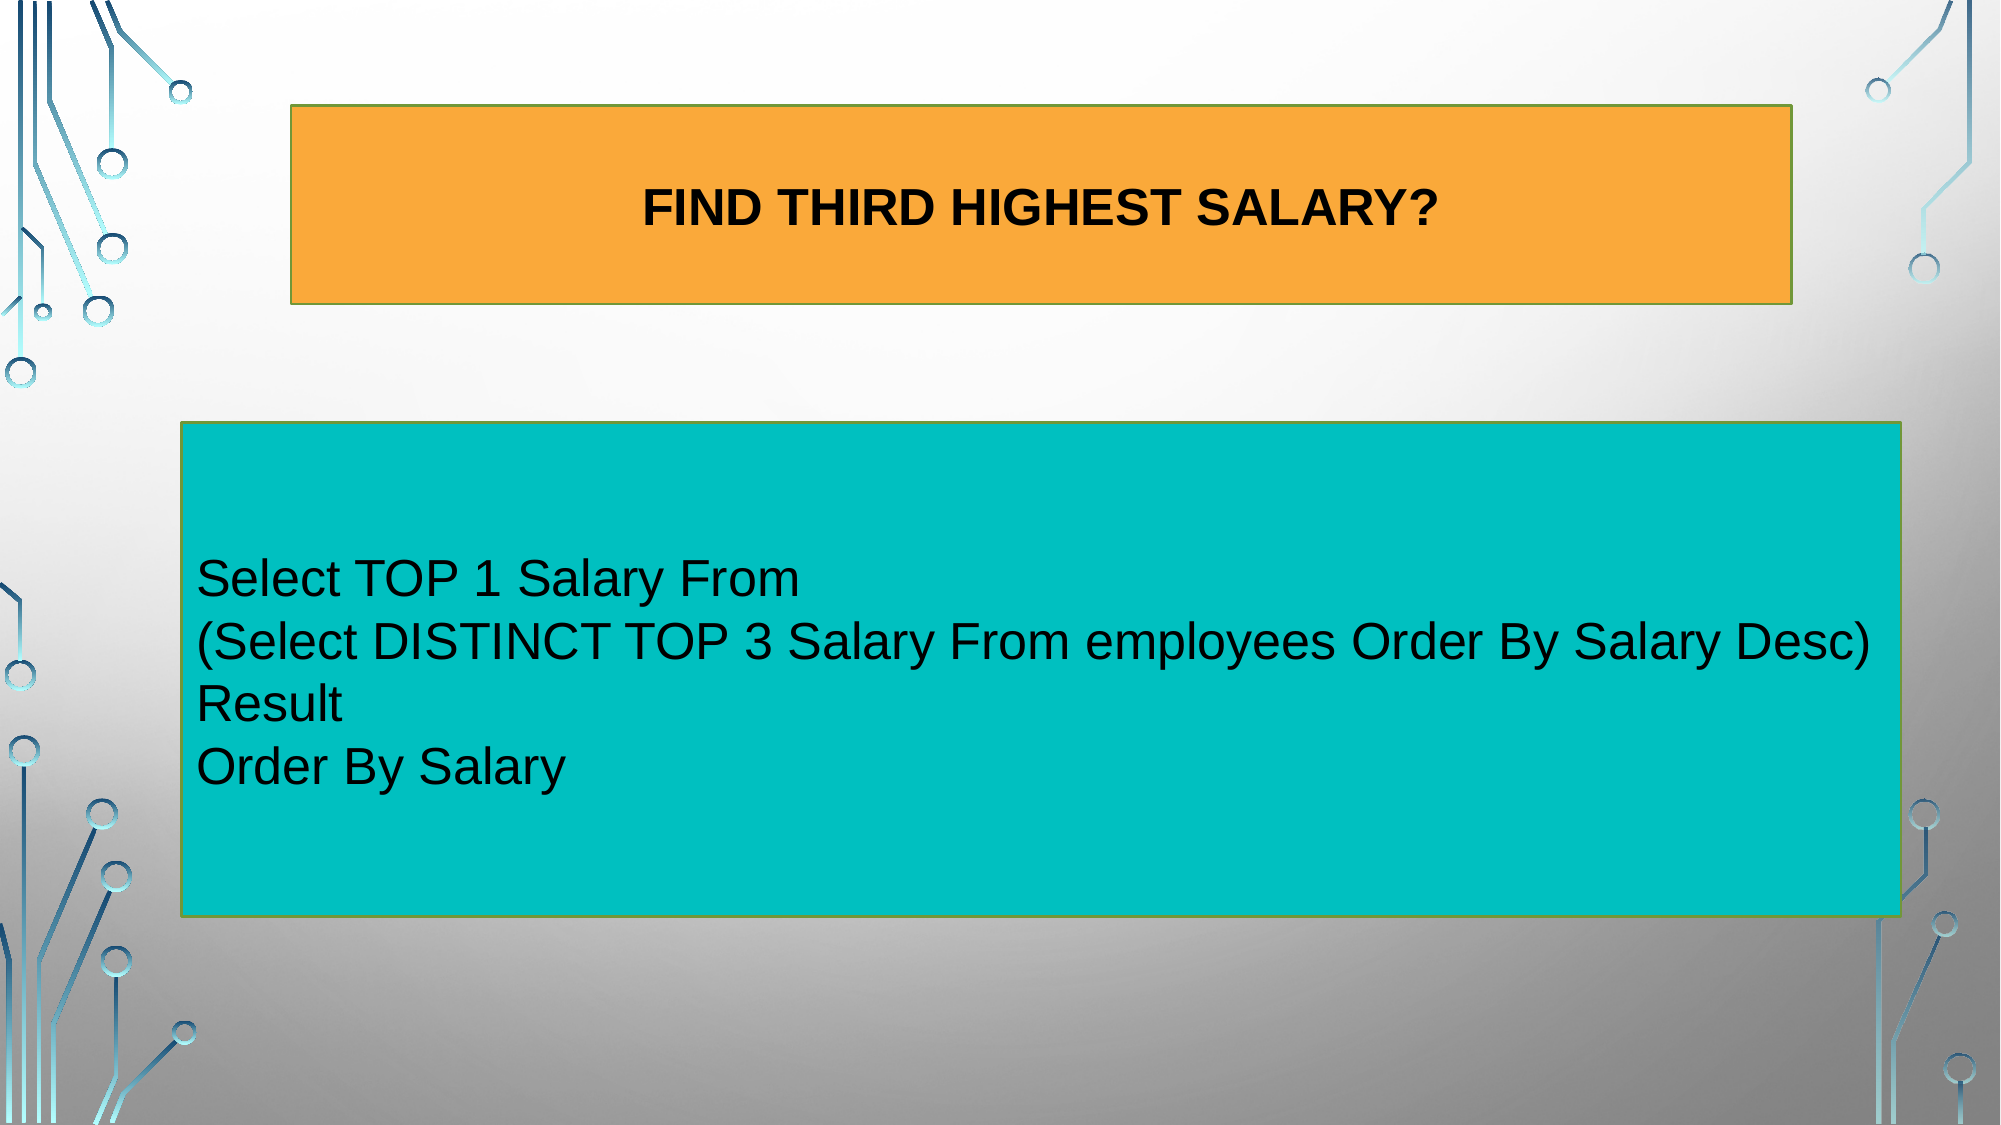

FIND THIRD HIGHEST SALARY?
Select TOP 1 Salary From
(Select DISTINCT TOP 3 Salary From employees Order By Salary Desc)
Result
Order By Salary